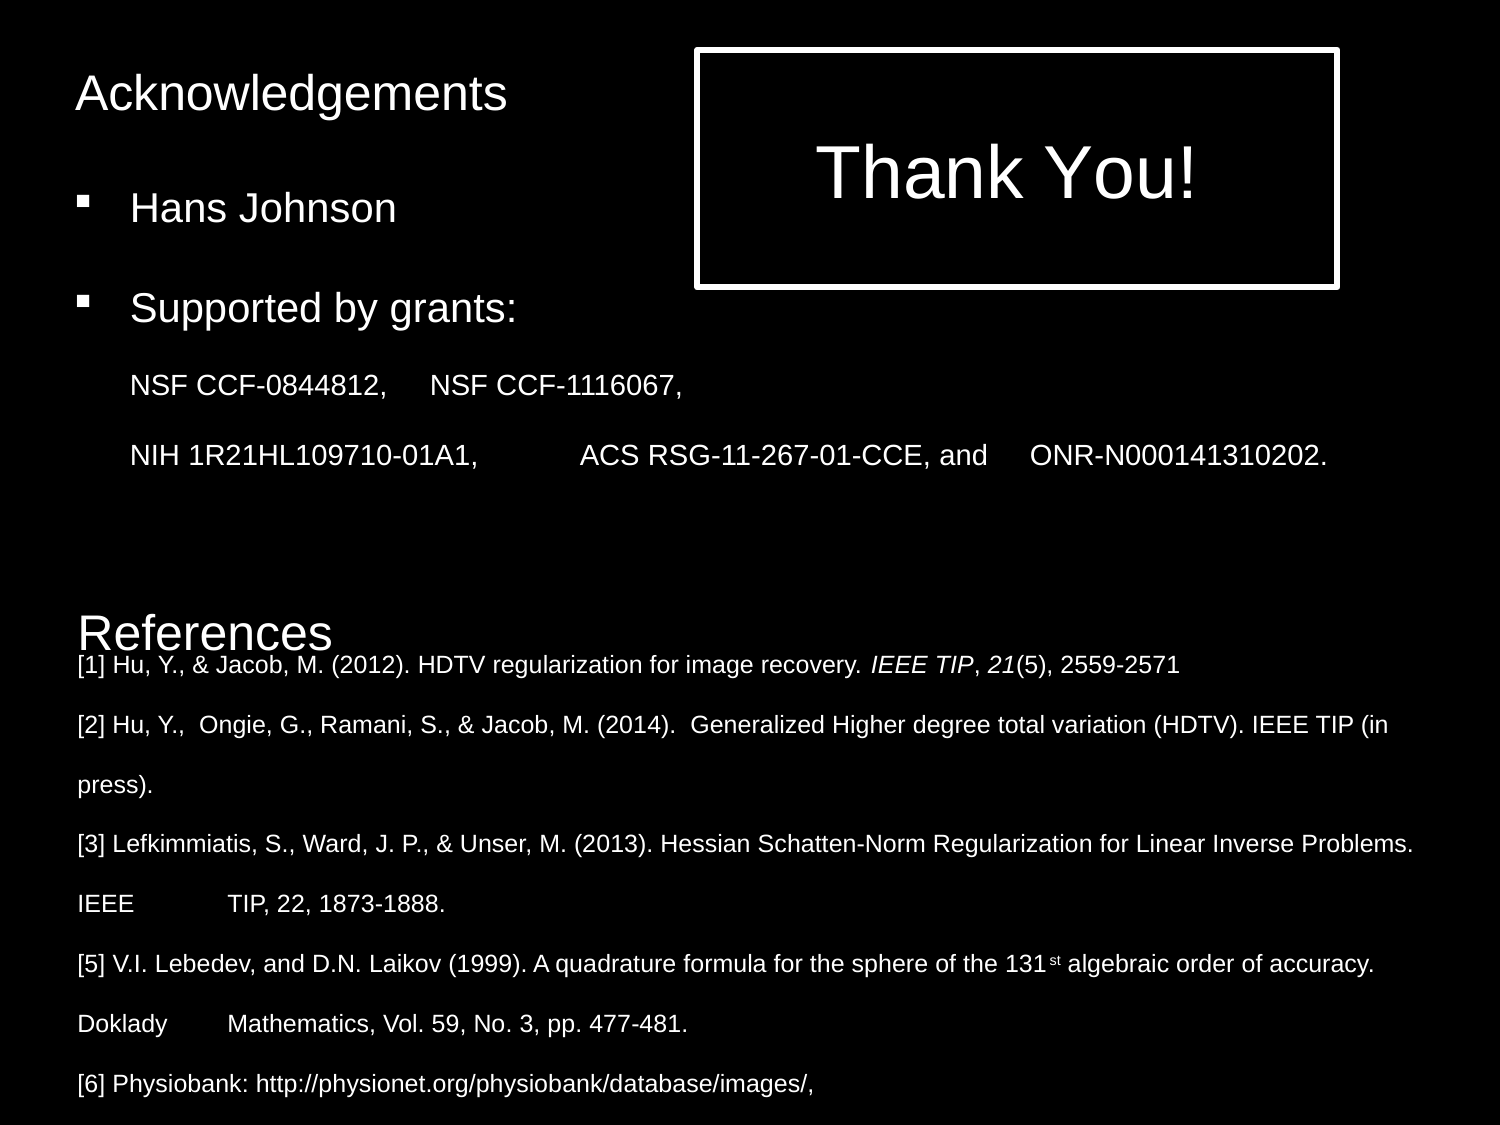

Acknowledgements
Thank You!
Hans Johnson
Supported by grants:
NSF CCF-0844812, 	NSF CCF-1116067,
NIH 1R21HL109710-01A1, 	ACS RSG-11-267-01-CCE, and 	ONR-N000141310202.
References

[1] Hu, Y., & Jacob, M. (2012). HDTV regularization for image recovery. IEEE TIP, 21(5), 2559-2571
[2] Hu, Y.,  Ongie, G., Ramani, S., & Jacob, M. (2014).  Generalized Higher degree total variation (HDTV). IEEE TIP (in press).
[3] Lefkimmiatis, S., Ward, J. P., & Unser, M. (2013). Hessian Schatten-Norm Regularization for Linear Inverse Problems. IEEE  	TIP, 22, 1873-1888.
[5] V.I. Lebedev, and D.N. Laikov (1999). A quadrature formula for the sphere of the 131st algebraic order of accuracy. Doklady 	Mathematics, Vol. 59, No. 3, pp. 477-481.
[6] Physiobank: http://physionet.org/physiobank/database/images/,